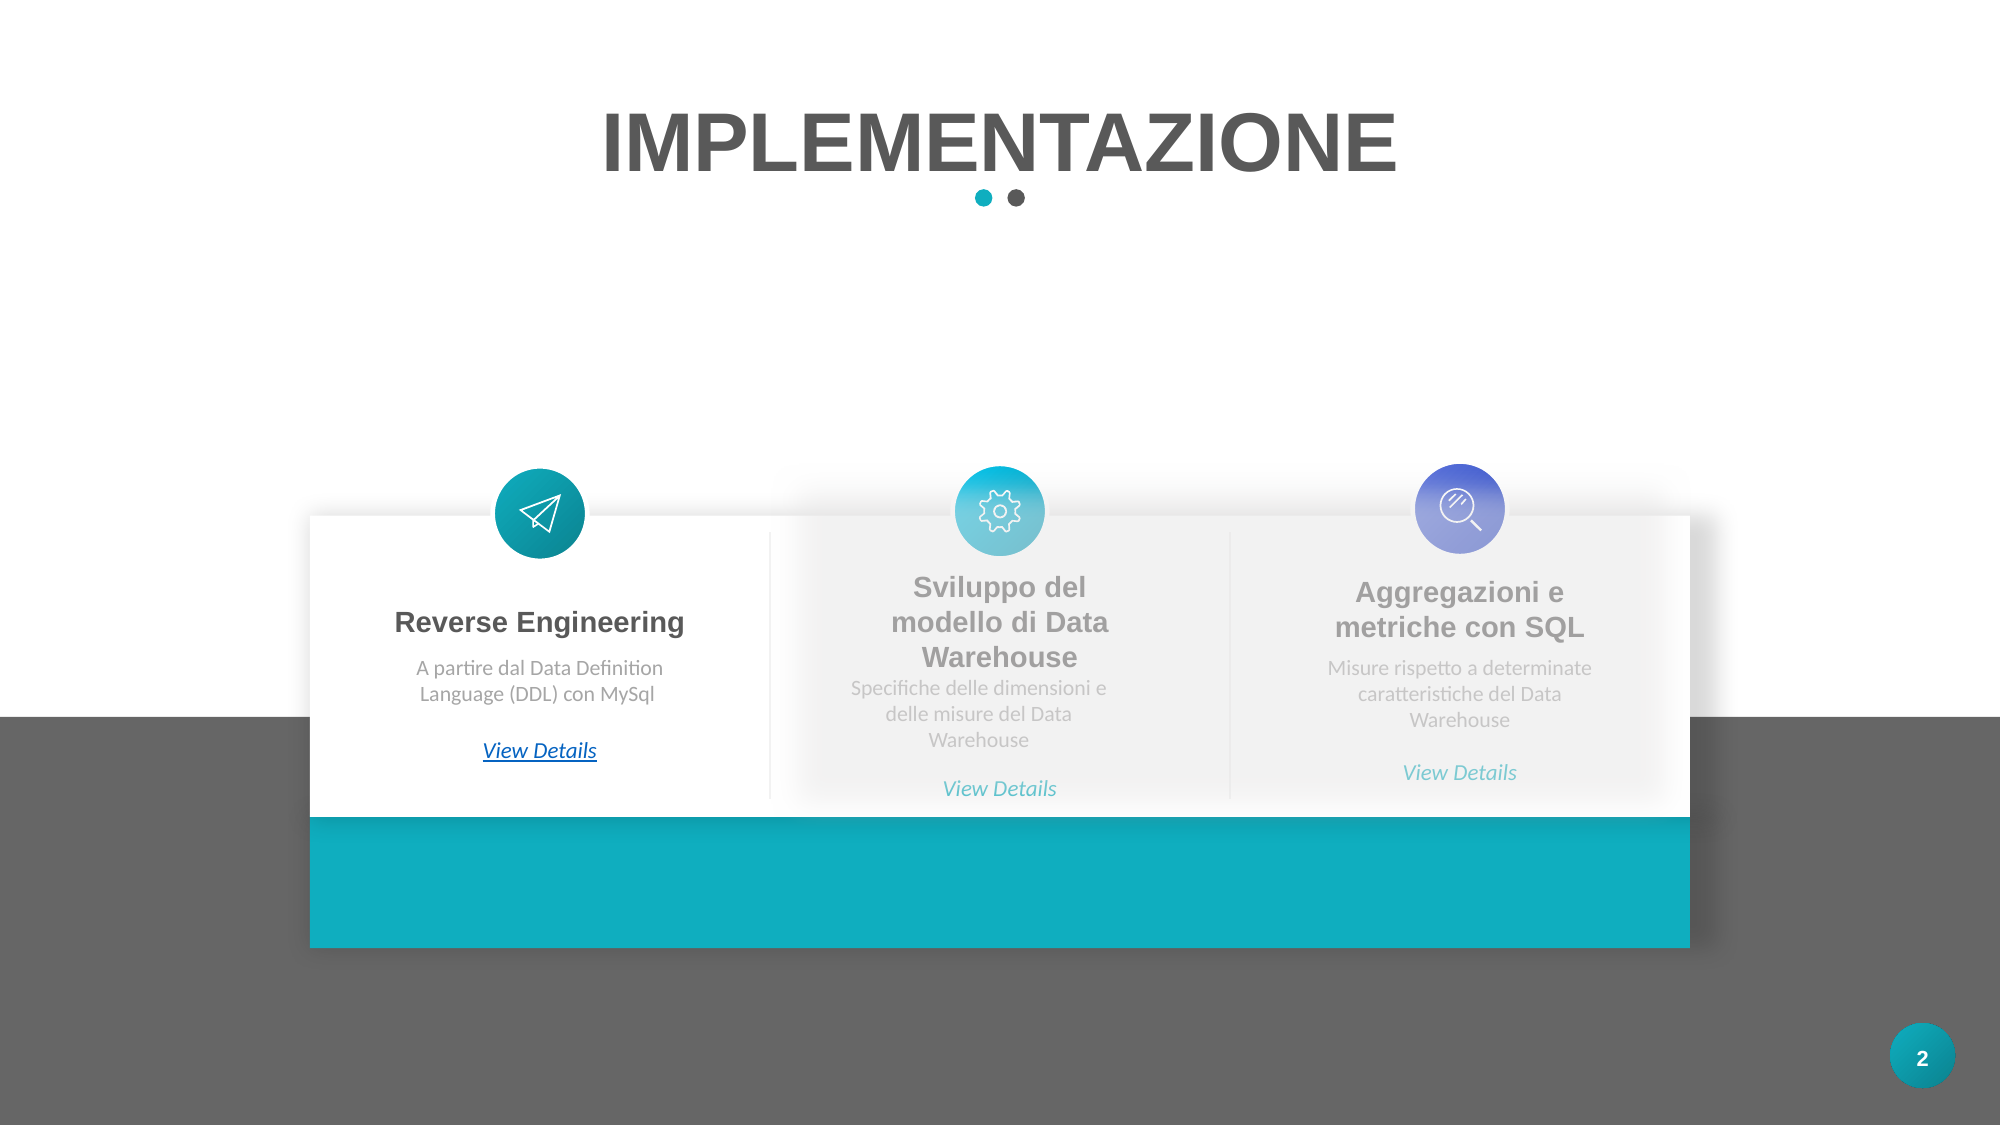

IMPLEMENTAZIONE

Sviluppo del modello di Data Warehouse
Specifiche delle dimensioni e delle misure del Data Warehouse
View Details
Aggregazioni e metriche con SQL

Misure rispetto a determinate caratteristiche del Data Warehouse

View Details
Reverse Engineering
A partire dal Data Definition Language (DDL) con MySql
View Details

2